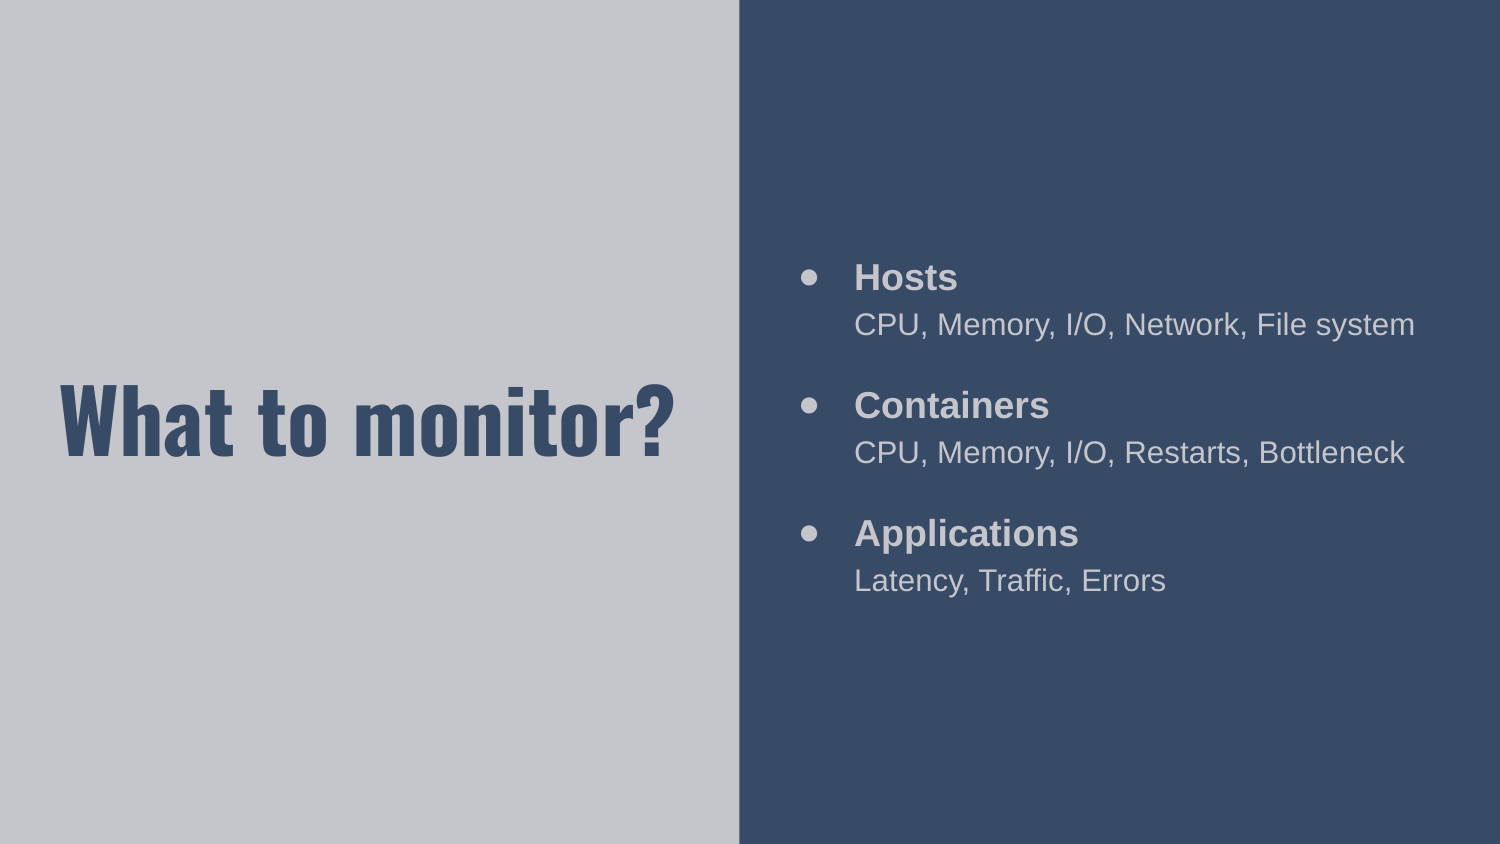

Hosts
CPU, Memory, I/O, Network, File system
Containers
CPU, Memory, I/O, Restarts, Bottleneck
Applications
Latency, Traffic, Errors
# What to monitor?